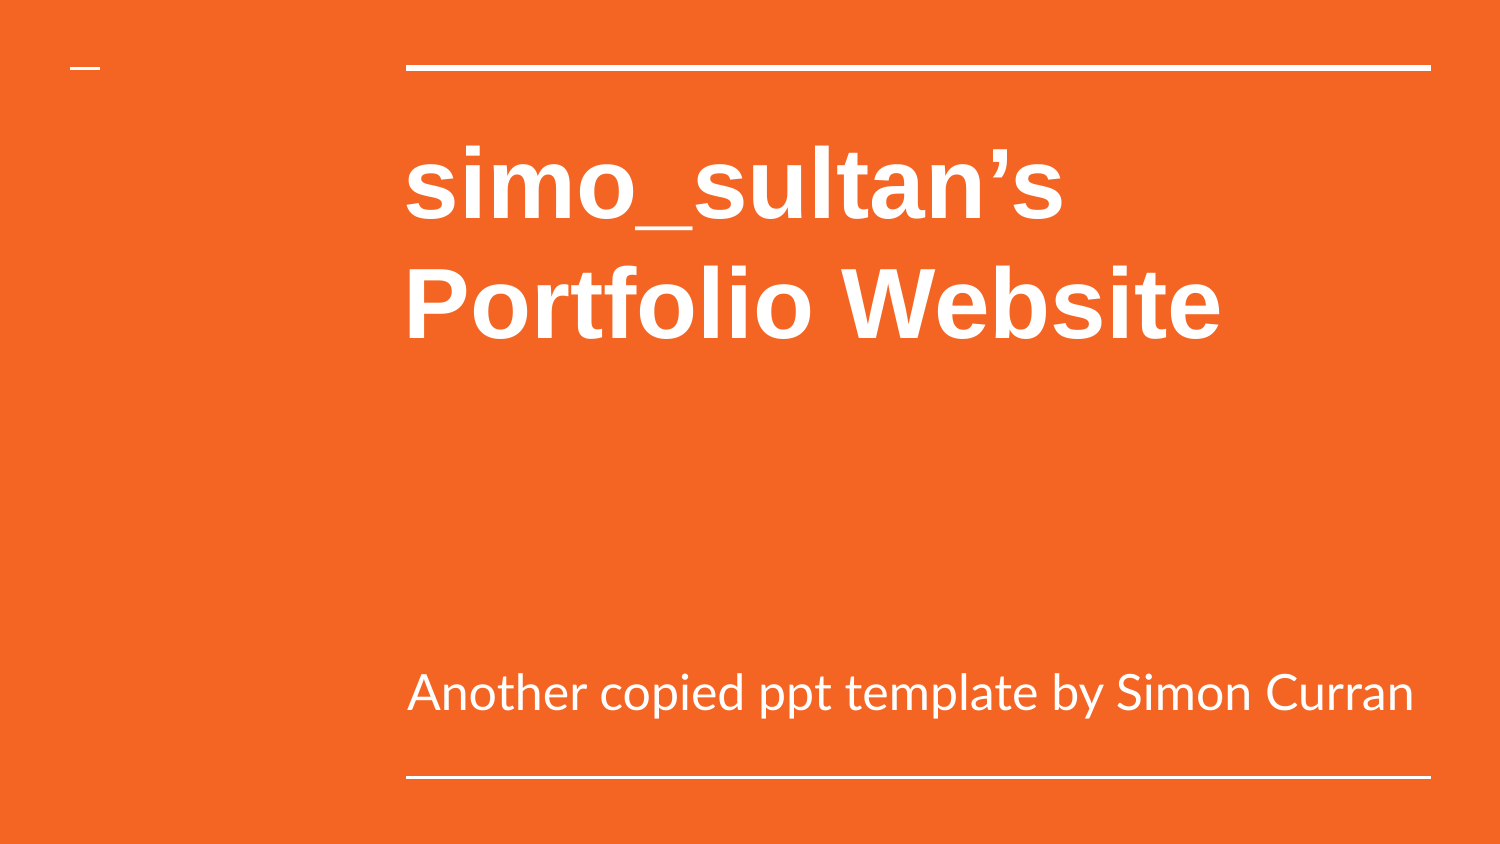

# simo_sultan’s
Portfolio Website
Another copied ppt template by Simon Curran